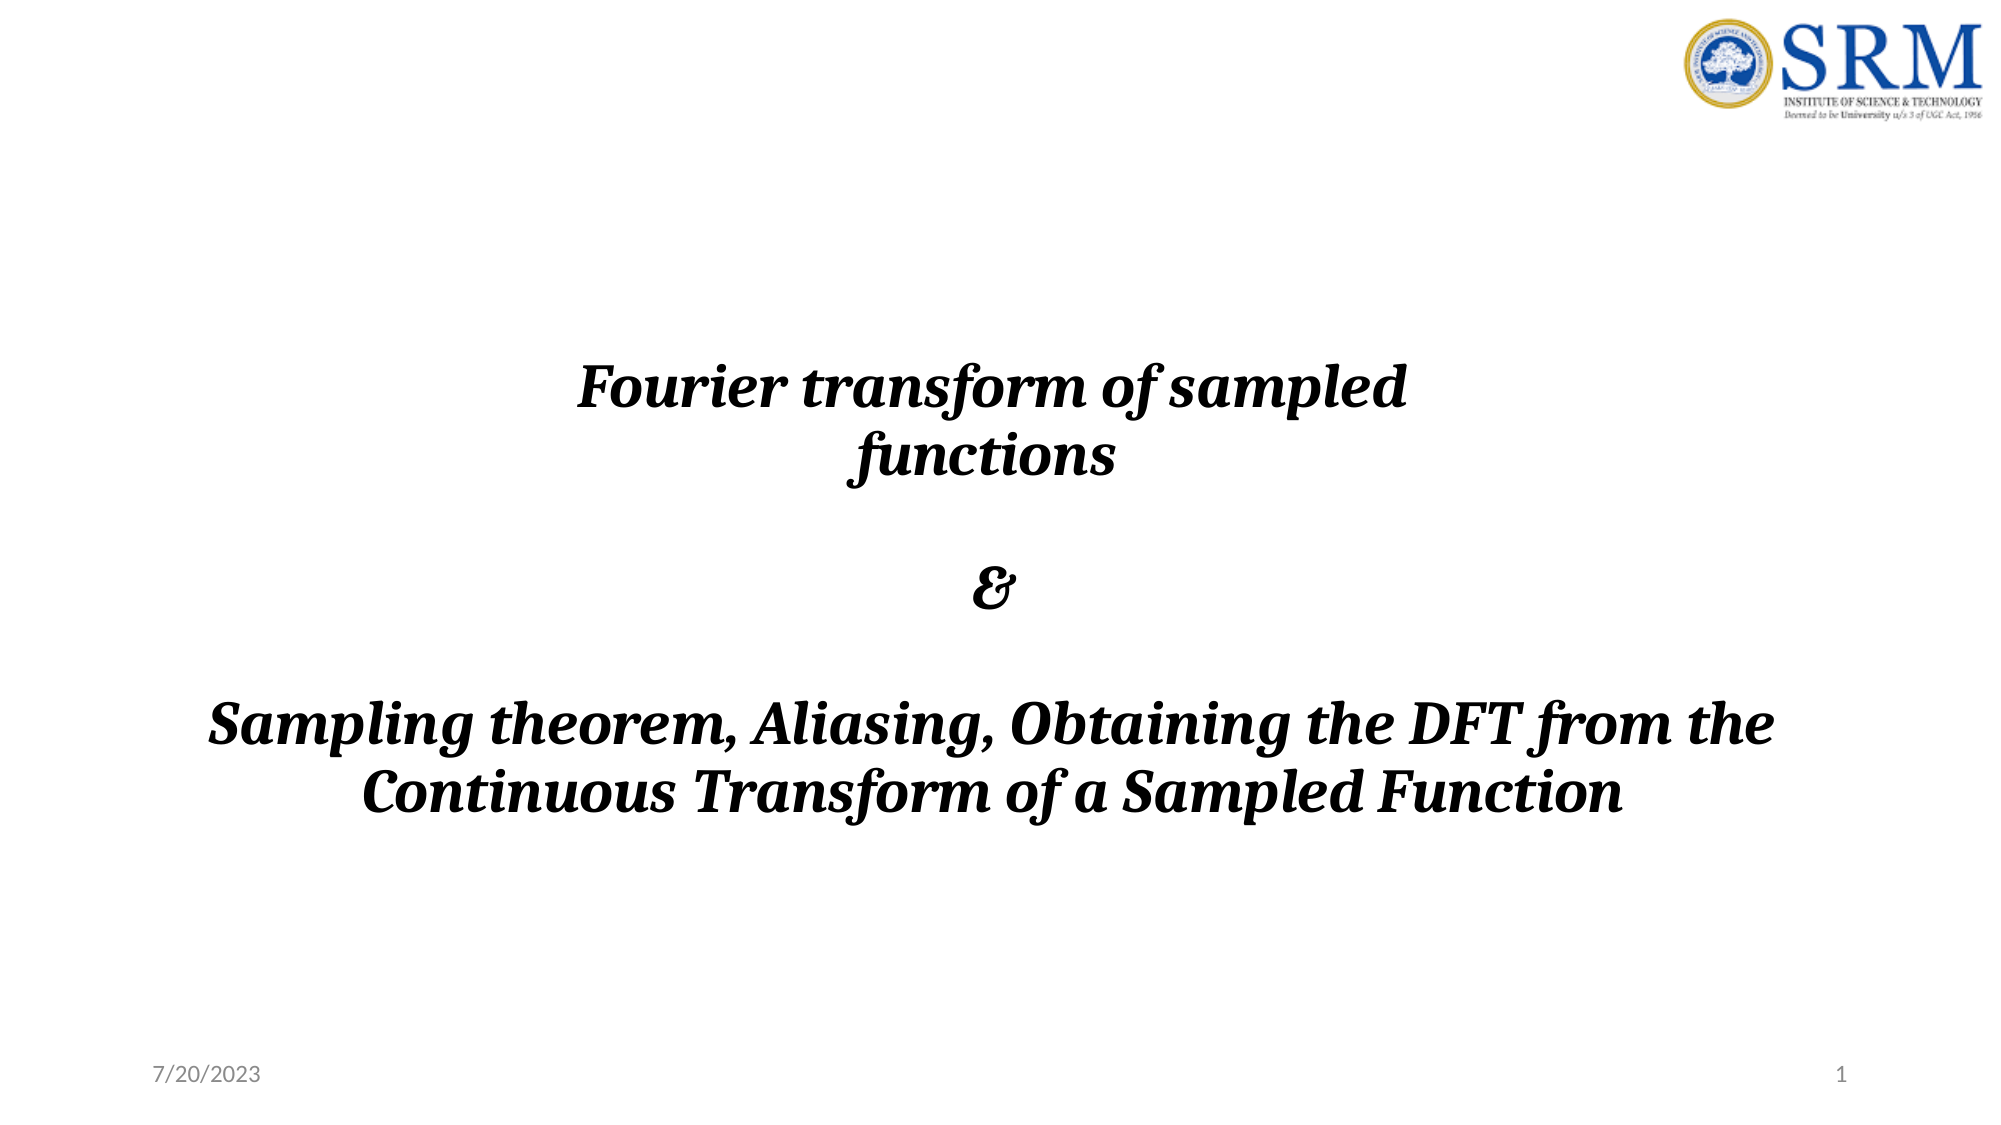

# Fourier transform of sampled functions & Sampling theorem, Aliasing, Obtaining the DFT from the Continuous Transform of a Sampled Function
7/20/2023
1